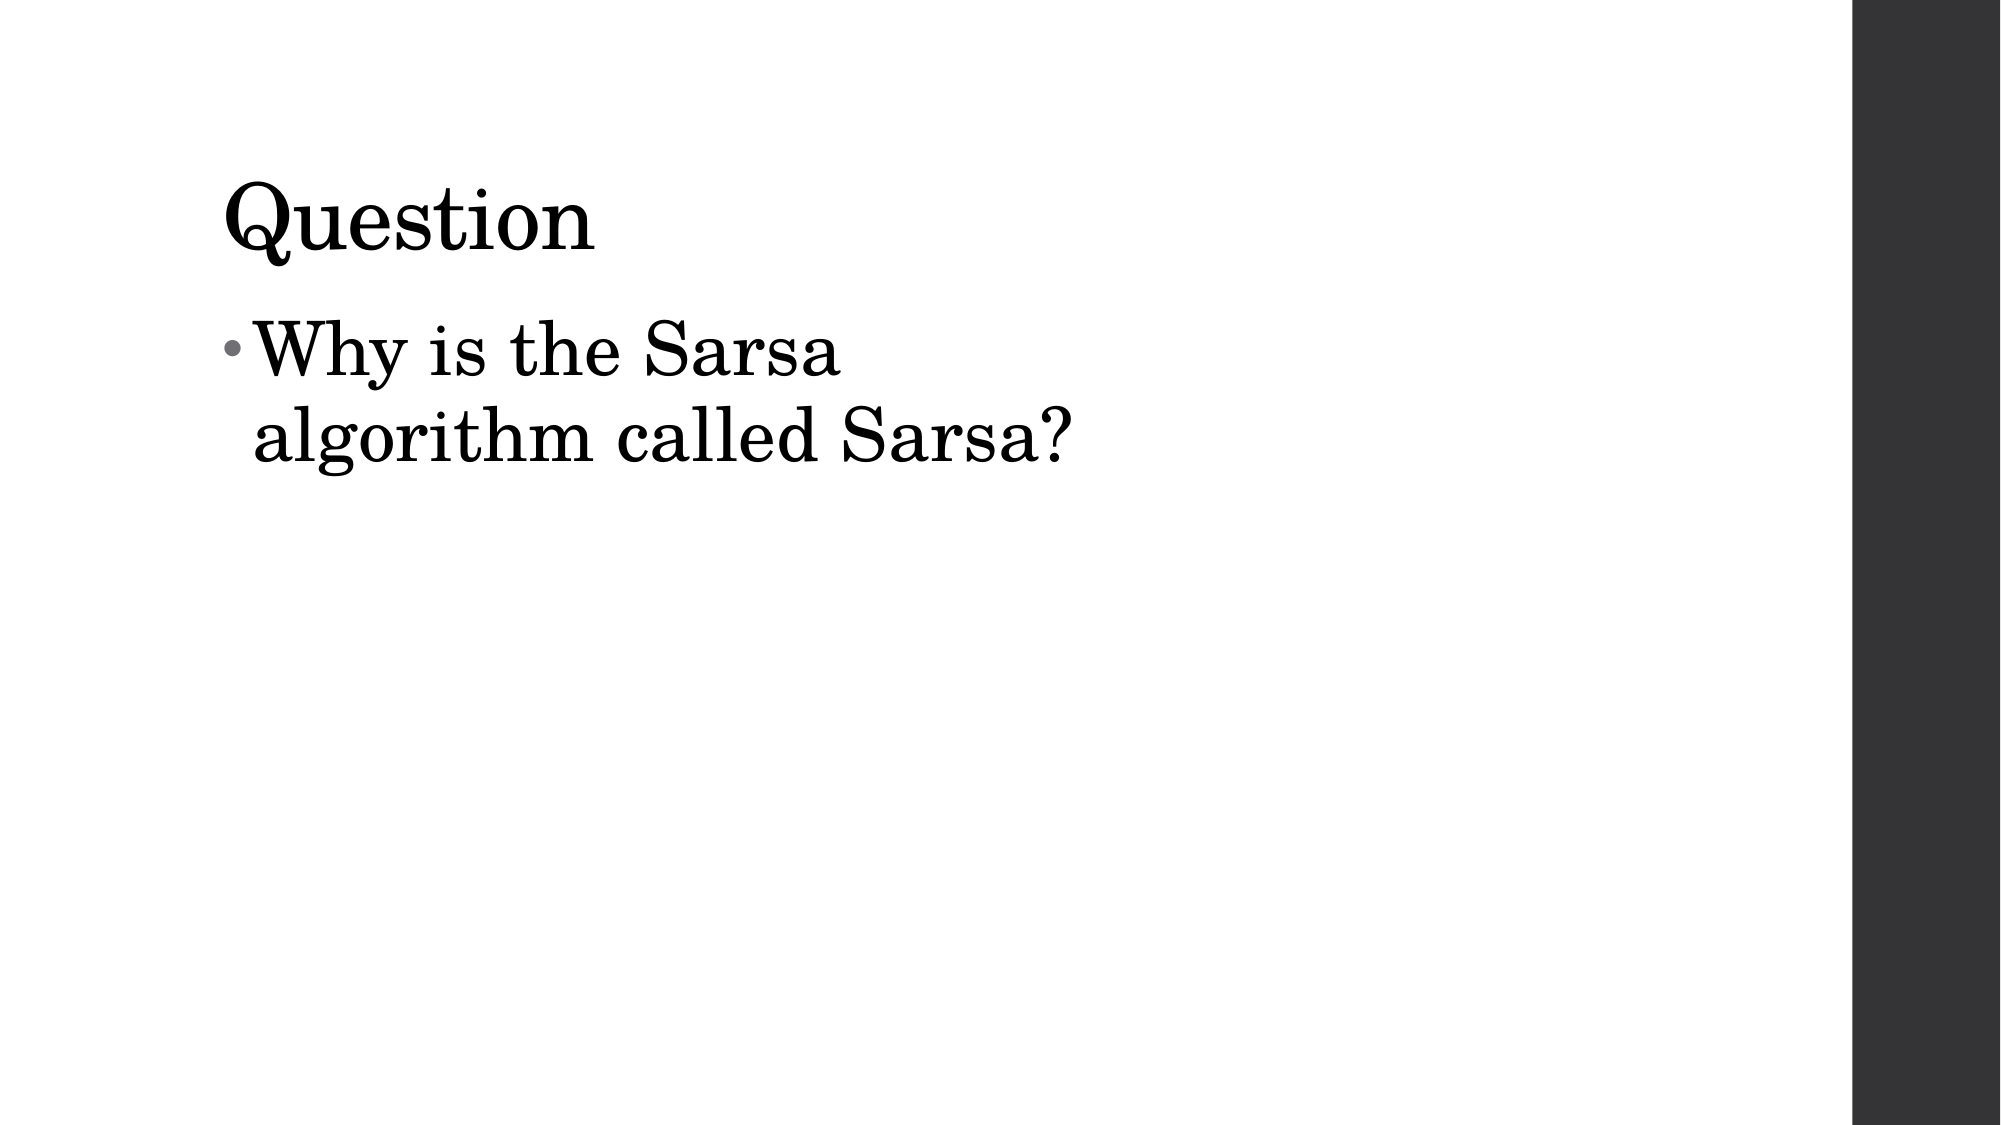

# Question
Why is the Sarsa algorithm called Sarsa?